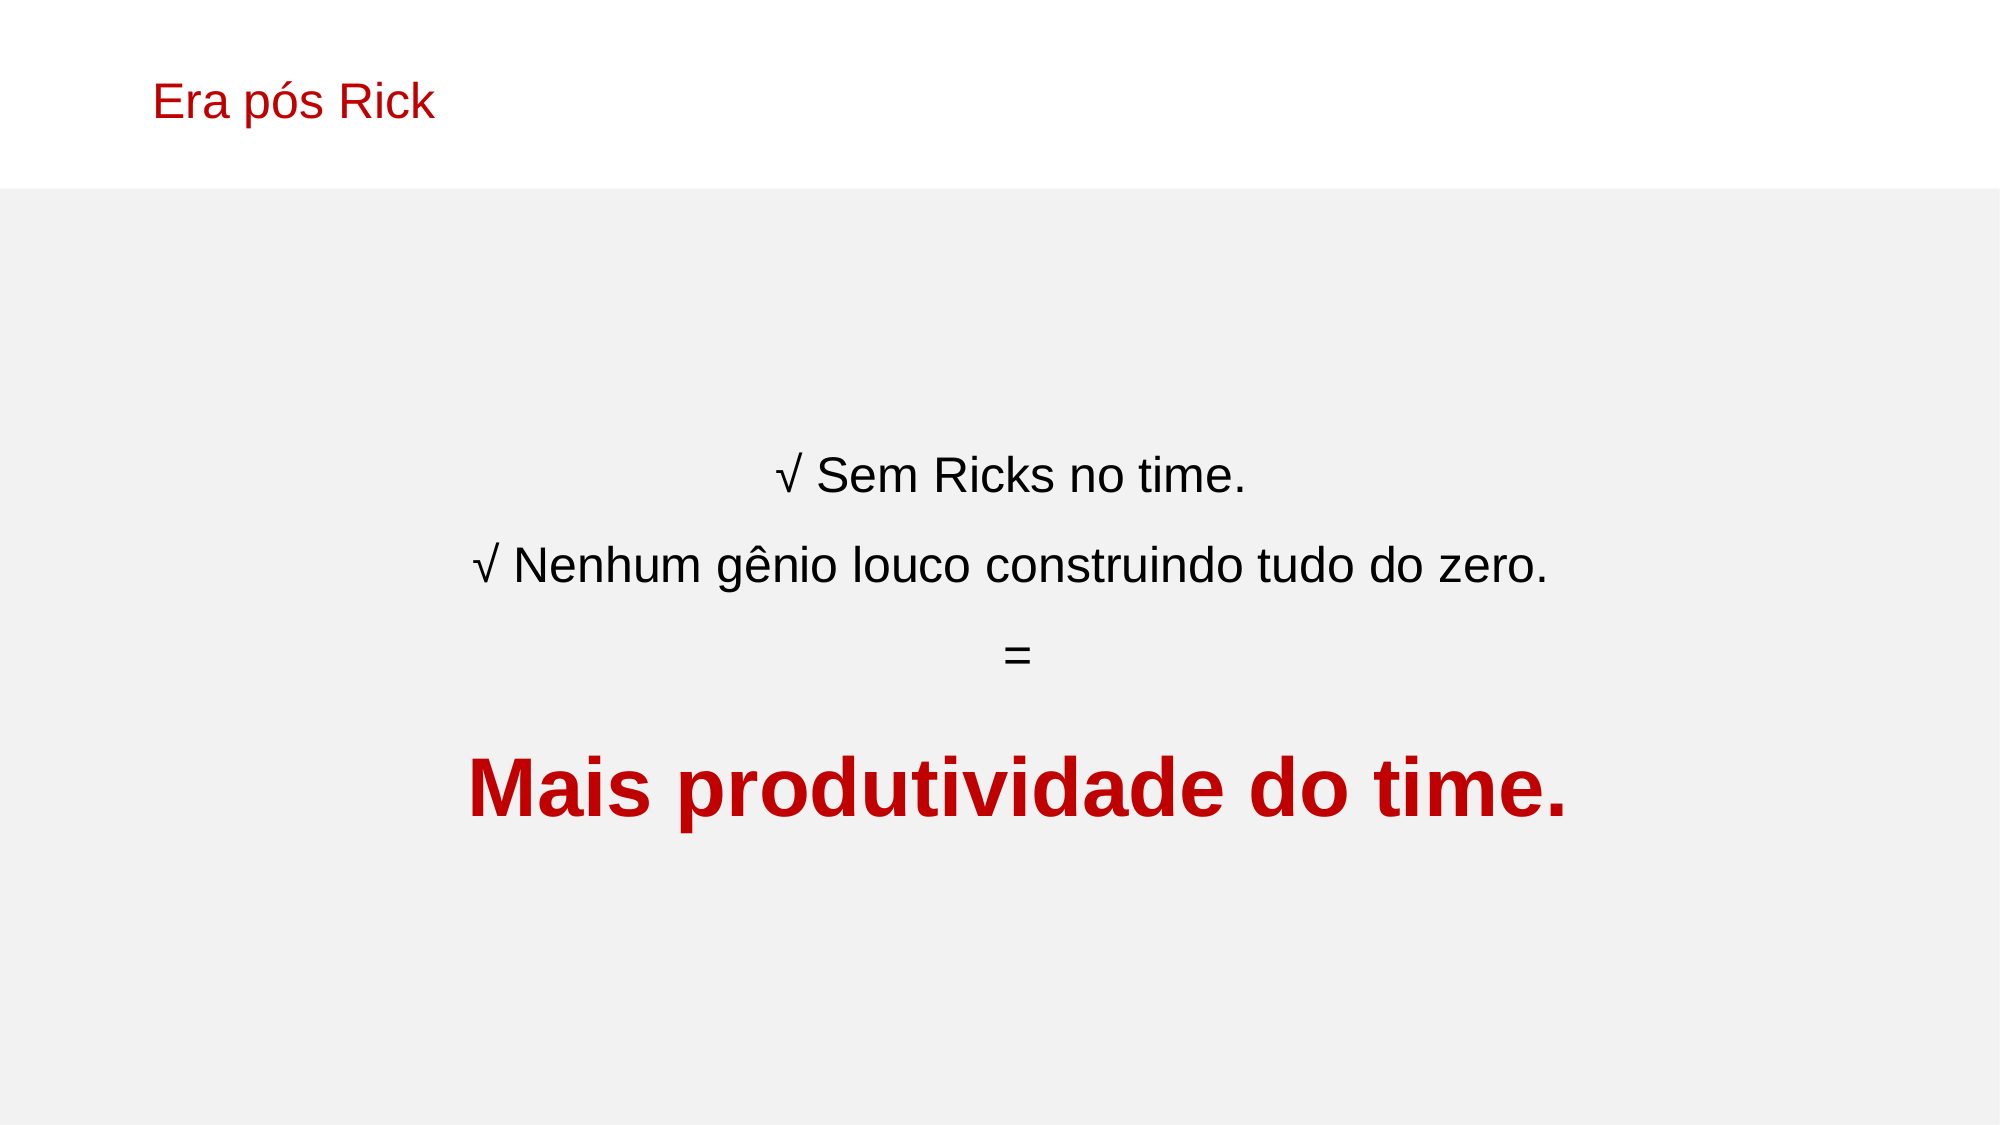

Era pós Rick

√ Sem Ricks no time.
√ Nenhum gênio louco construindo tudo do zero.
=
Mais produtividade do time.